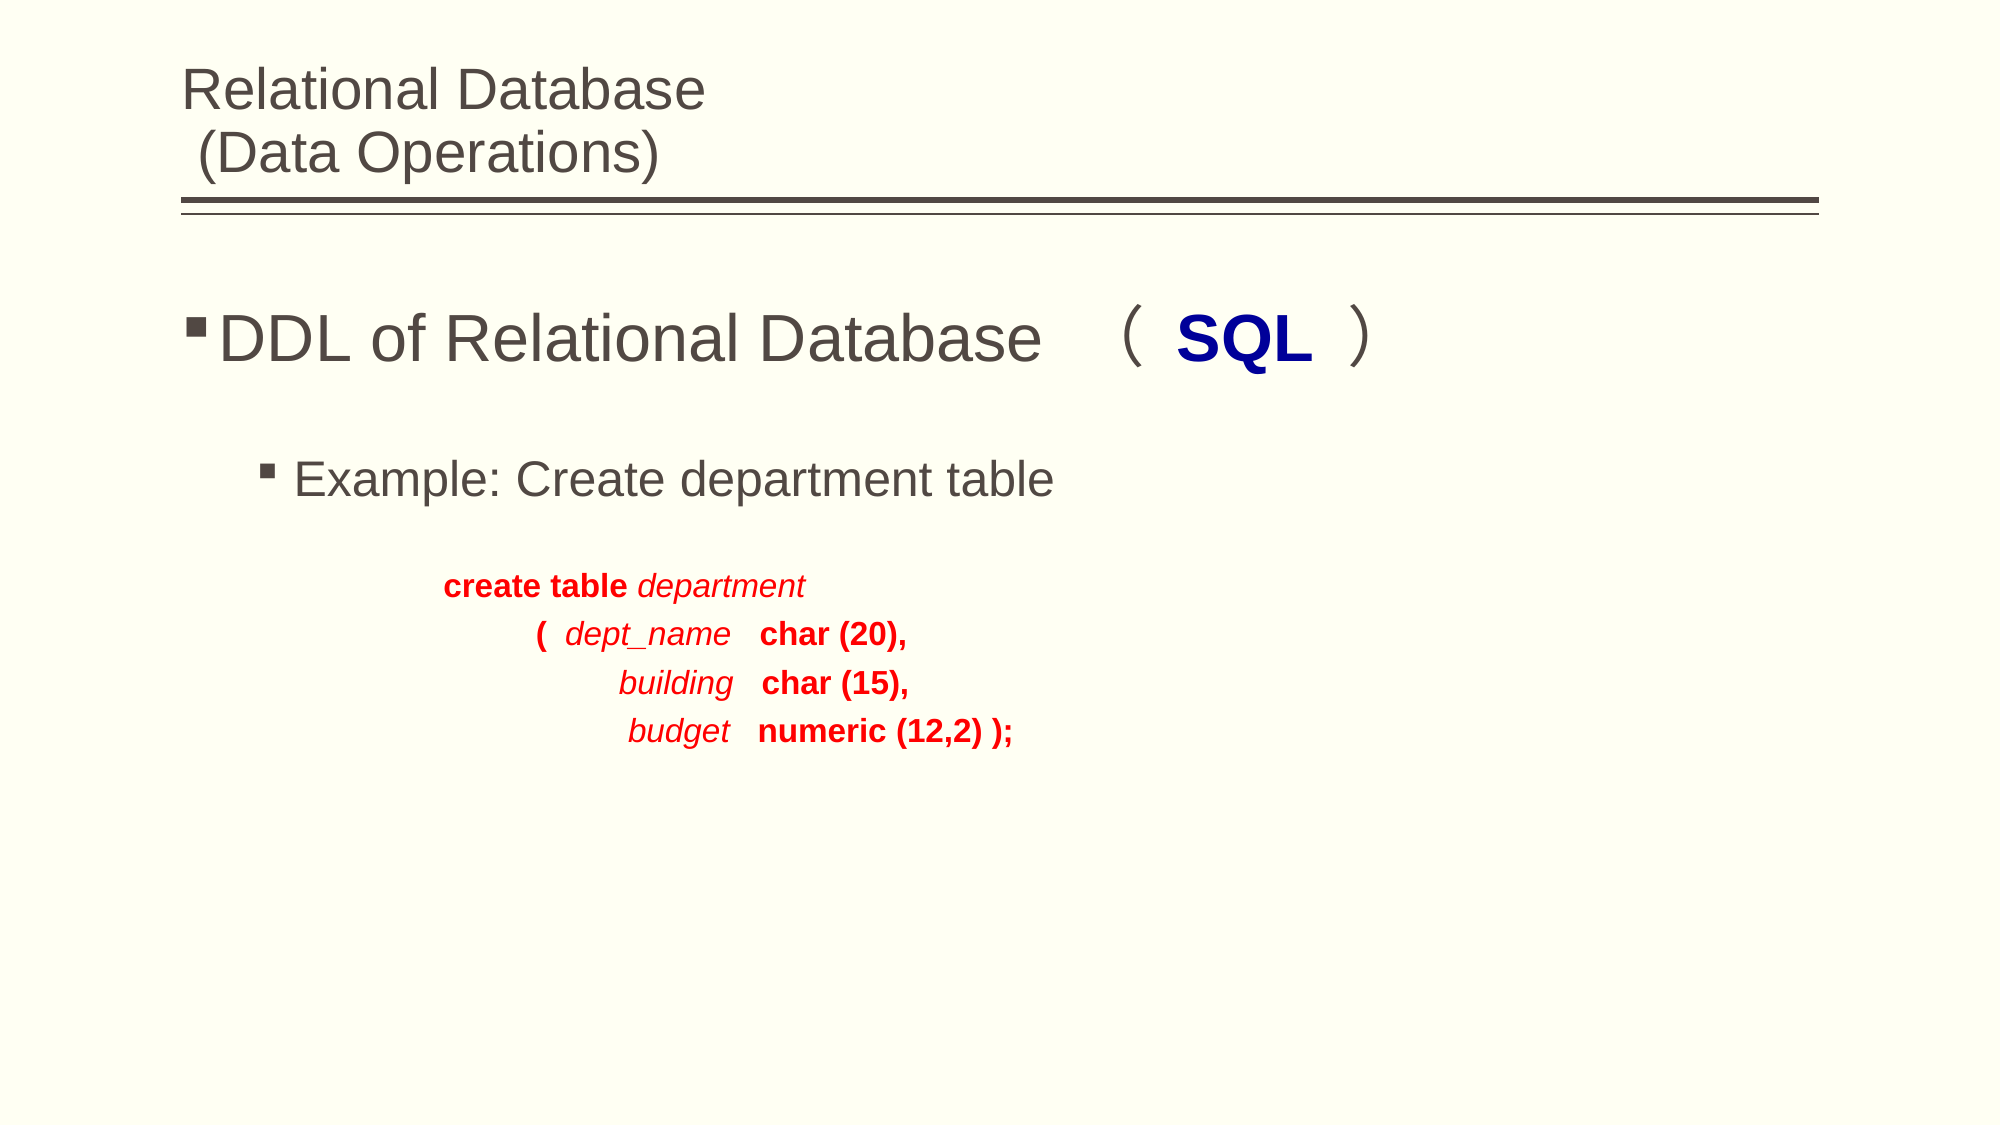

# Relational Database (Data Operations)
DDL of Relational Database （ SQL ）

Example: Create department table

    create table department
              (  dept_name   char (20),
                       building   char (15),
                        budget   numeric (12,2) );